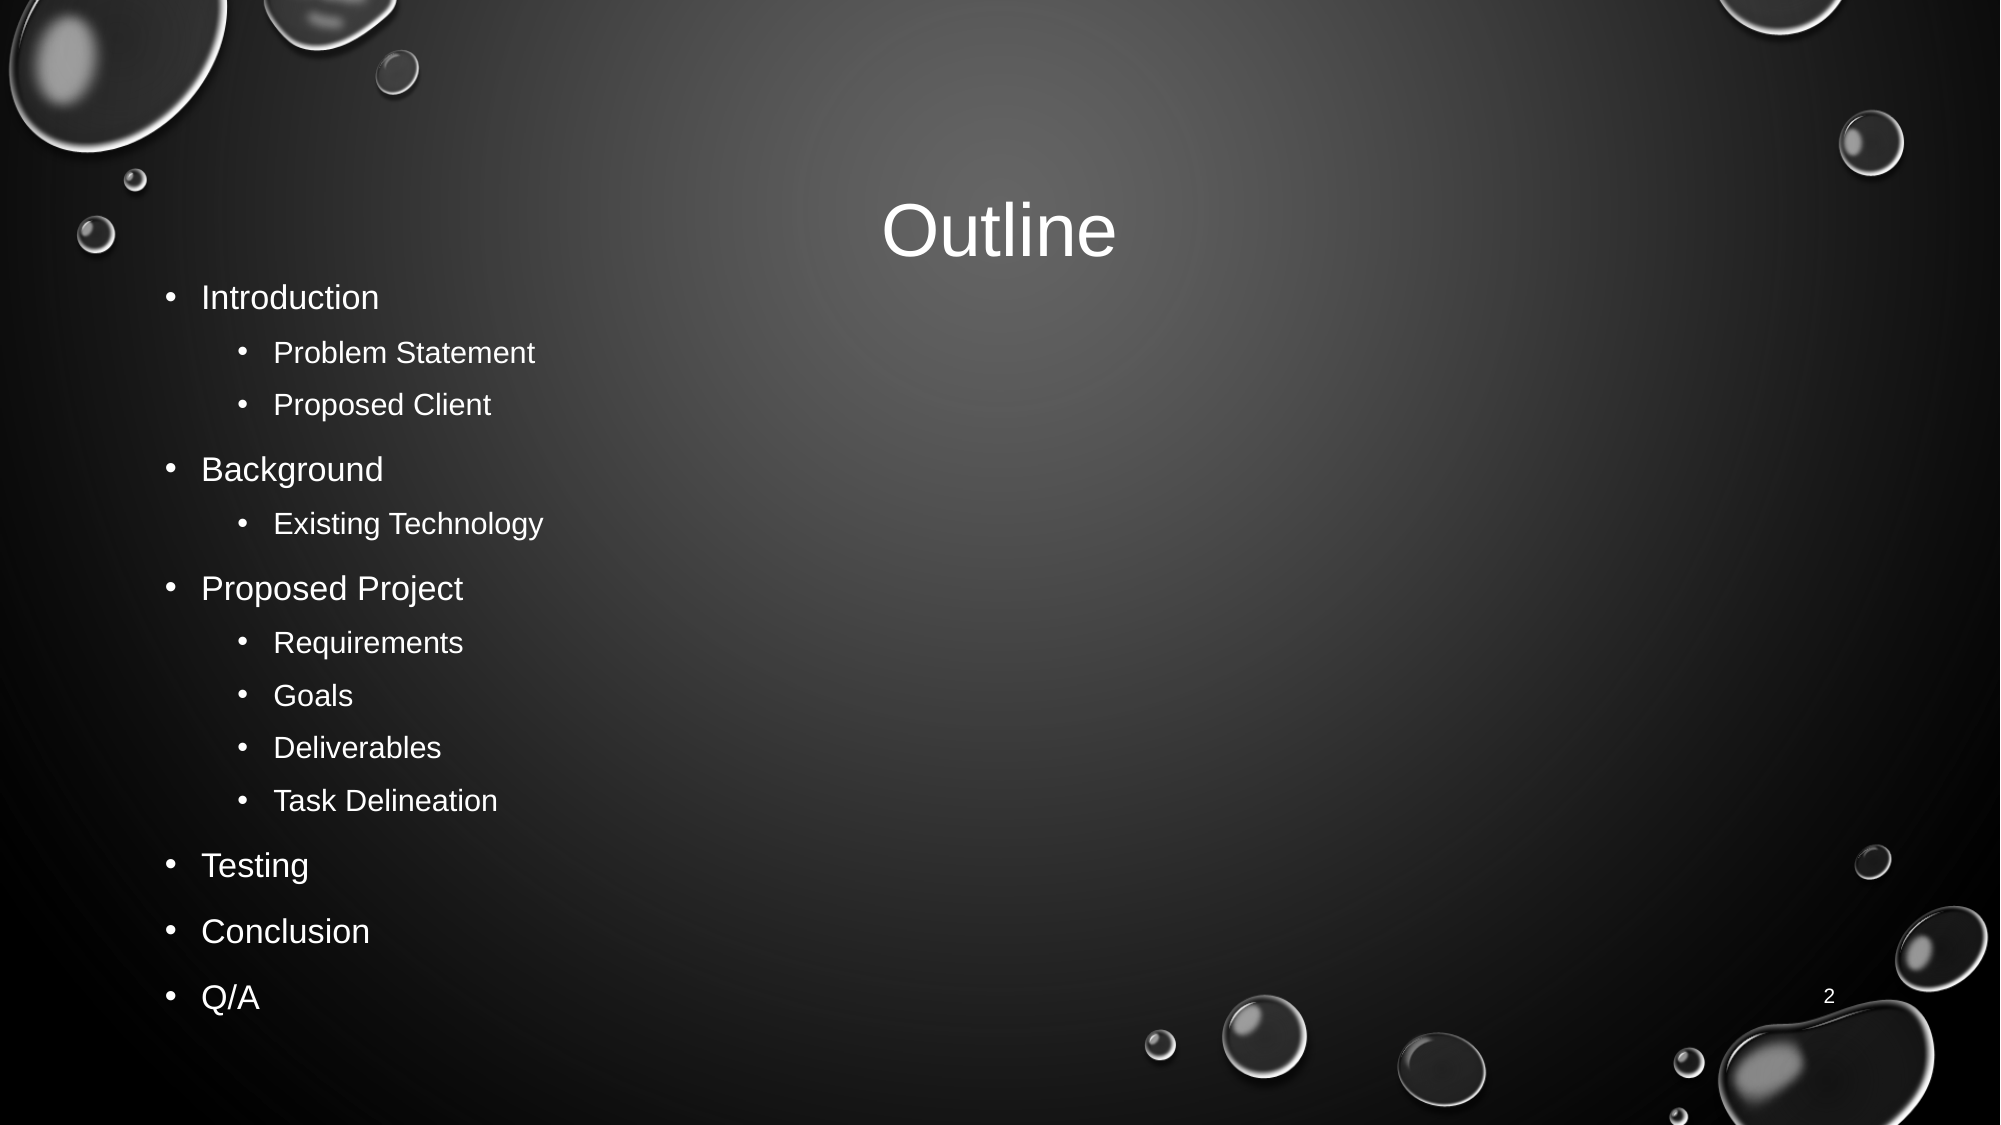

# Outline
Introduction
Problem Statement
Proposed Client
Background
Existing Technology
Proposed Project
Requirements
Goals
Deliverables
Task Delineation
Testing
Conclusion
Q/A
2